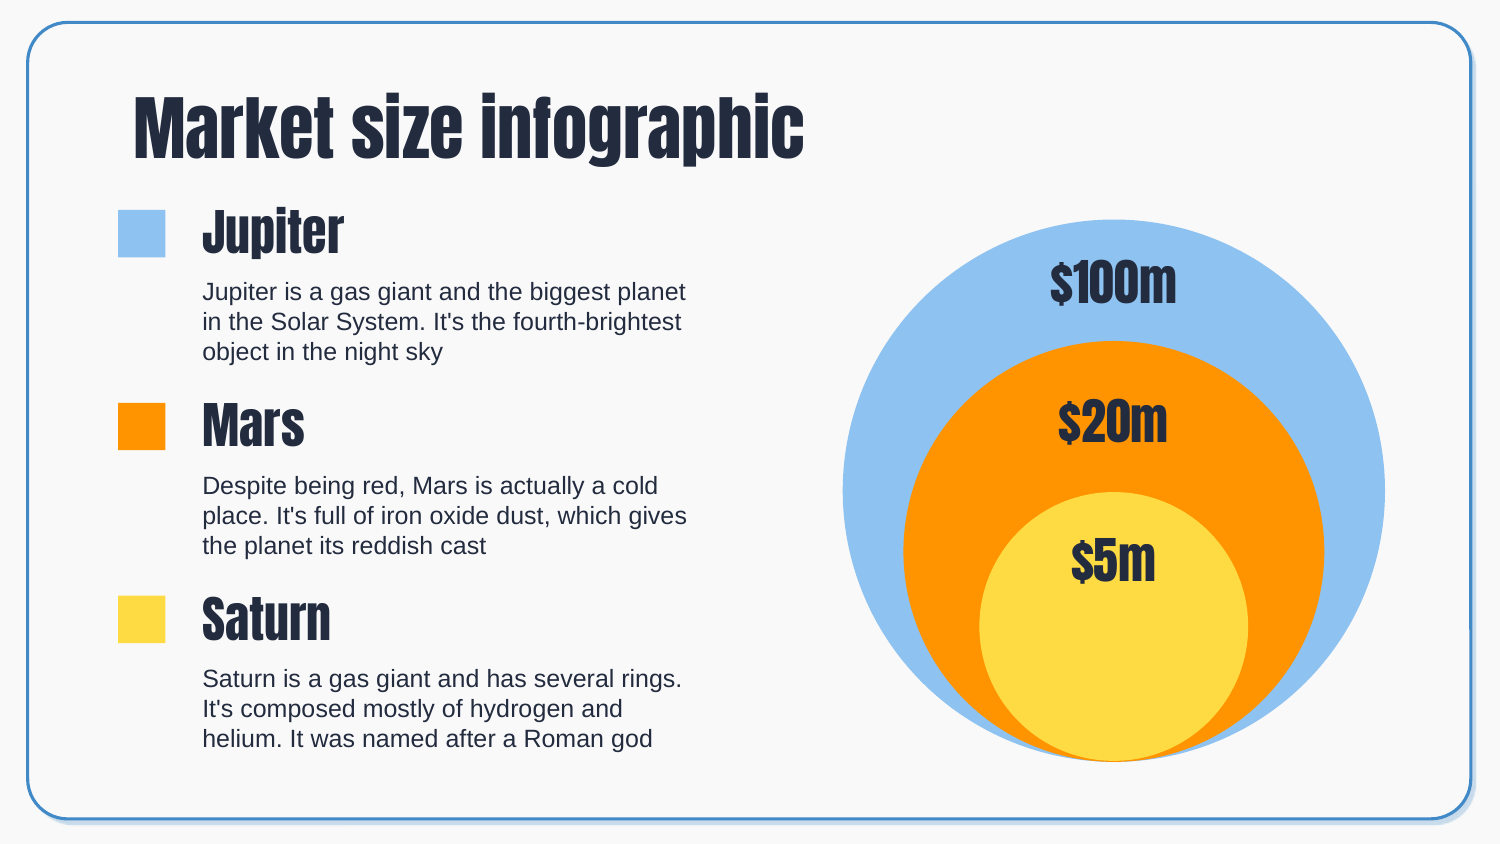

# Market size infographic
Jupiter

$100m
Jupiter is a gas giant and the biggest planet in the Solar System. It's the fourth-brightest object in the night sky
$20m
Mars

Despite being red, Mars is actually a cold place. It's full of iron oxide dust, which gives the planet its reddish cast
$5m

Saturn
Saturn is a gas giant and has several rings. It's composed mostly of hydrogen and helium. It was named after a Roman god